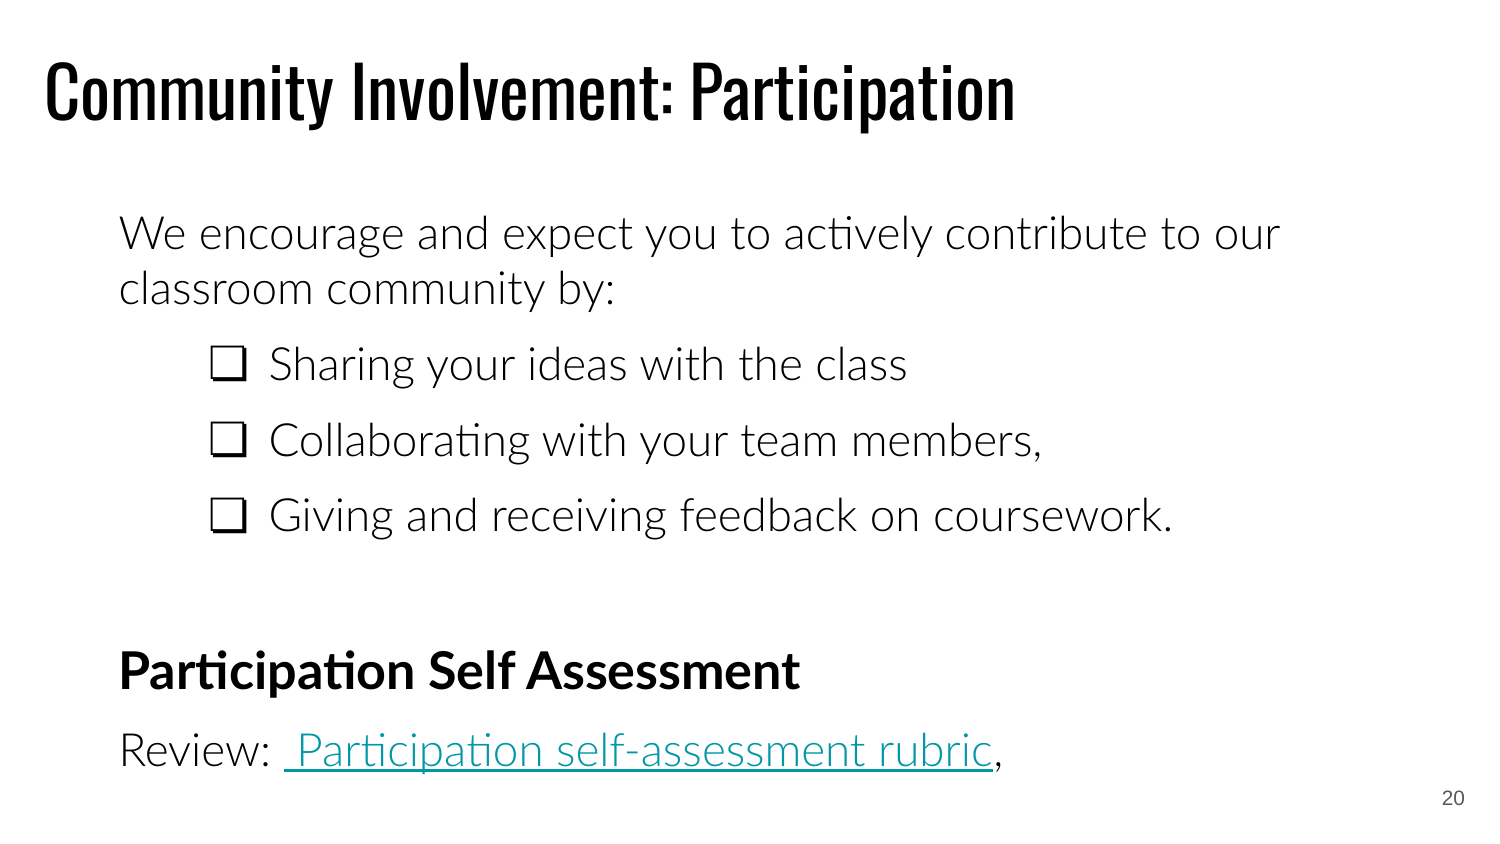

Community Involvement: Participation
We encourage and expect you to actively contribute to our classroom community by:
Sharing your ideas with the class
Collaborating with your team members,
Giving and receiving feedback on coursework.

Participation Self Assessment
Review:  Participation self-assessment rubric,
20